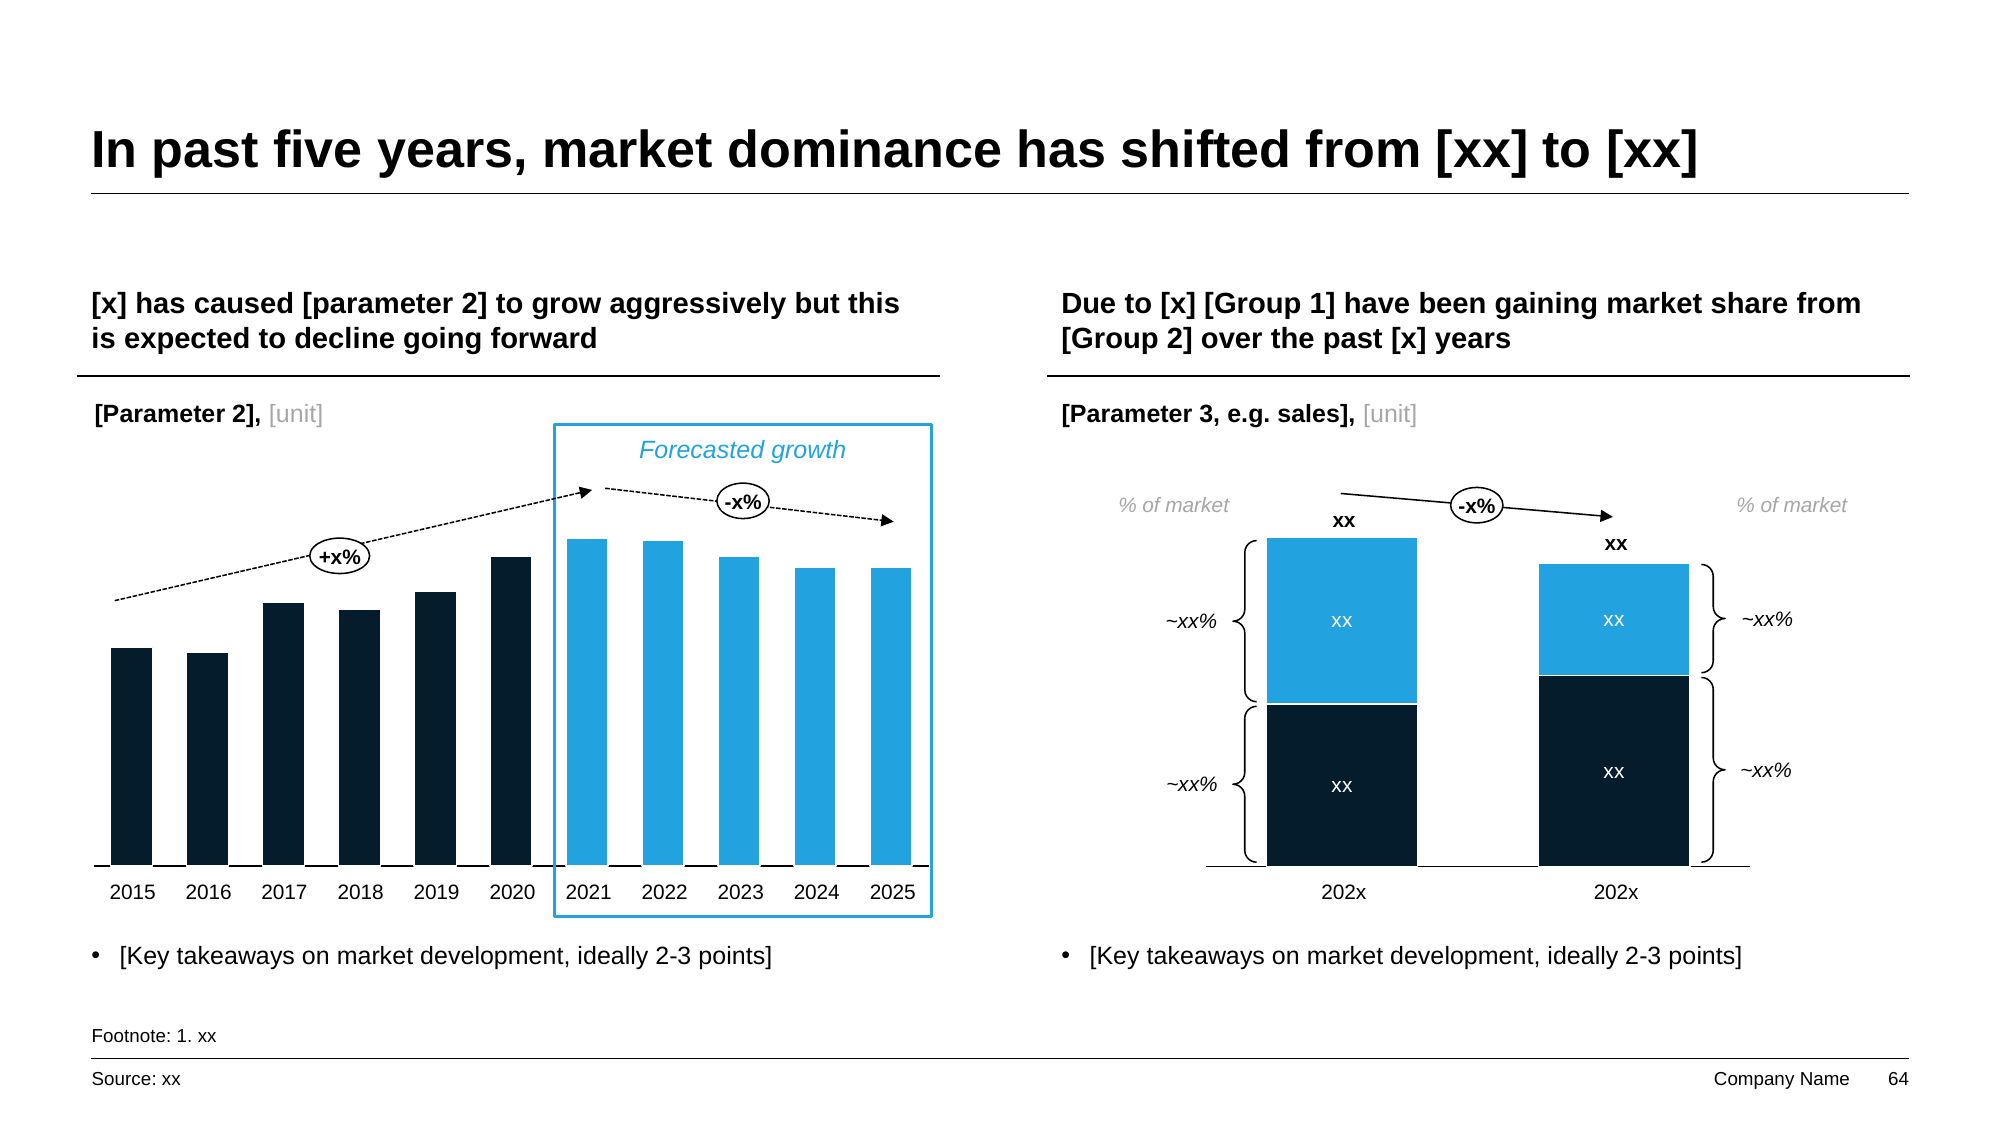

# In past five years, market dominance has shifted from [xx] to [xx]

[x] has caused [parameter 2] to grow aggressively but this is expected to decline going forward
Due to [x] [Group 1] have been gaining market share from [Group 2] over the past [x] years
[Parameter 2], [unit]
[Parameter 3, e.g. sales], [unit]

Forecasted growth
-x%
% of market
% of market
-x%

### Chart

| Category |  |  |
|---|---|---|

### Chart

| Category |  |
|---|---|
xx
xx
+x%

~xx%
~xx%

~xx%
~xx%
2015
2016
2017
2018
2019
2020
2021
2022
2023
2024
2025
202x
202x
[Key takeaways on market development, ideally 2-3 points]

[Key takeaways on market development, ideally 2-3 points]
Footnote: 1. xx
Source: xx